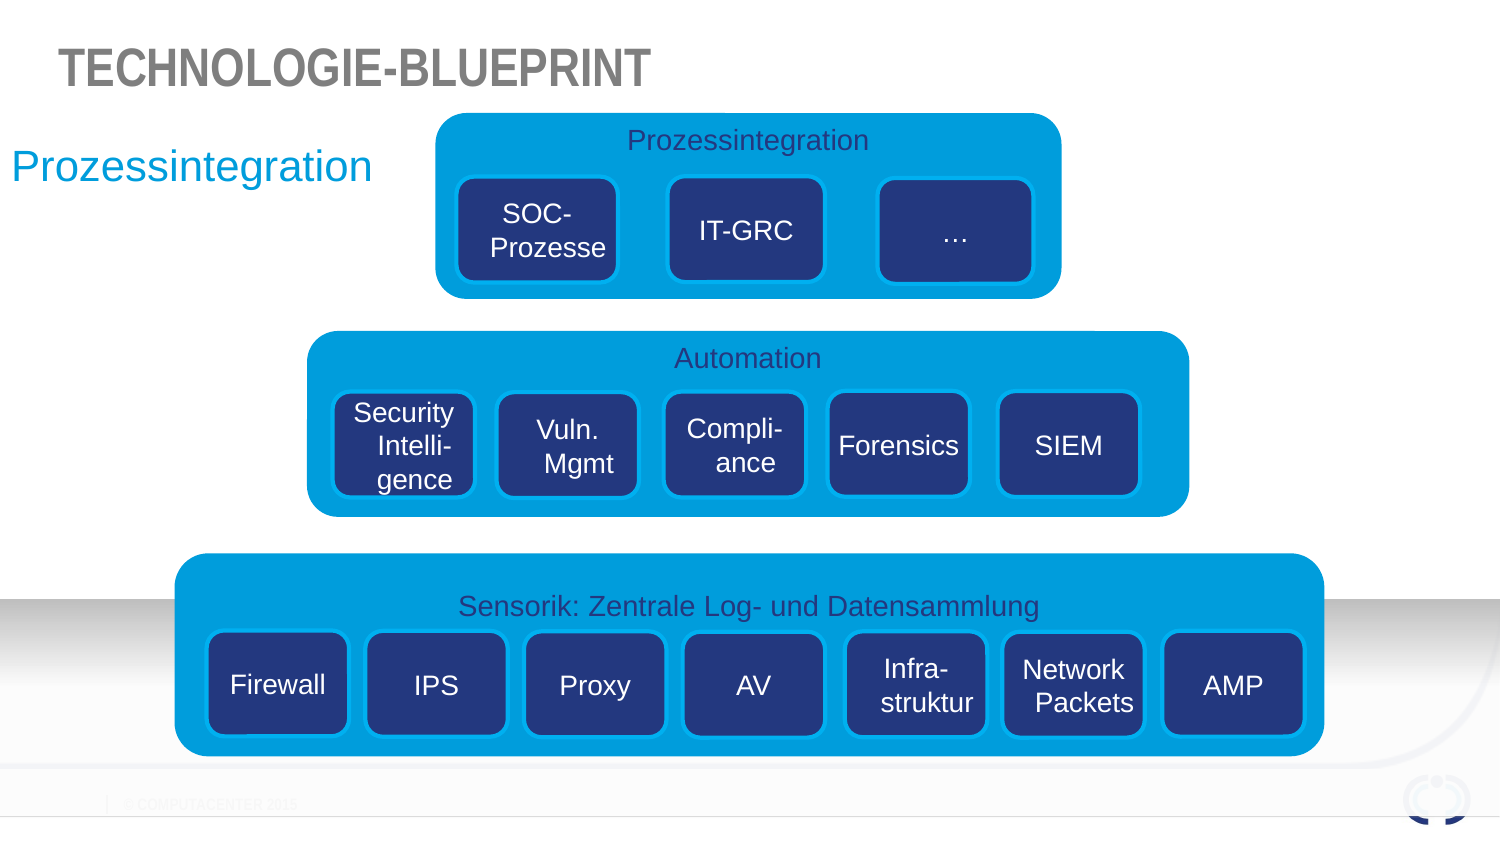

# Technologie-Blueprint
Prozessintegration

Prozessintegration
IT-GRC
SOC-Prozesse
…
Automation

Forensics
SIEM
Compli-ance
Security Intelli-gence
Vuln. Mgmt
Sensorik: Zentrale Log- und Datensammlung

Firewall
AMP
IPS
Infra-struktur
Proxy
Network
Packets
AV
74